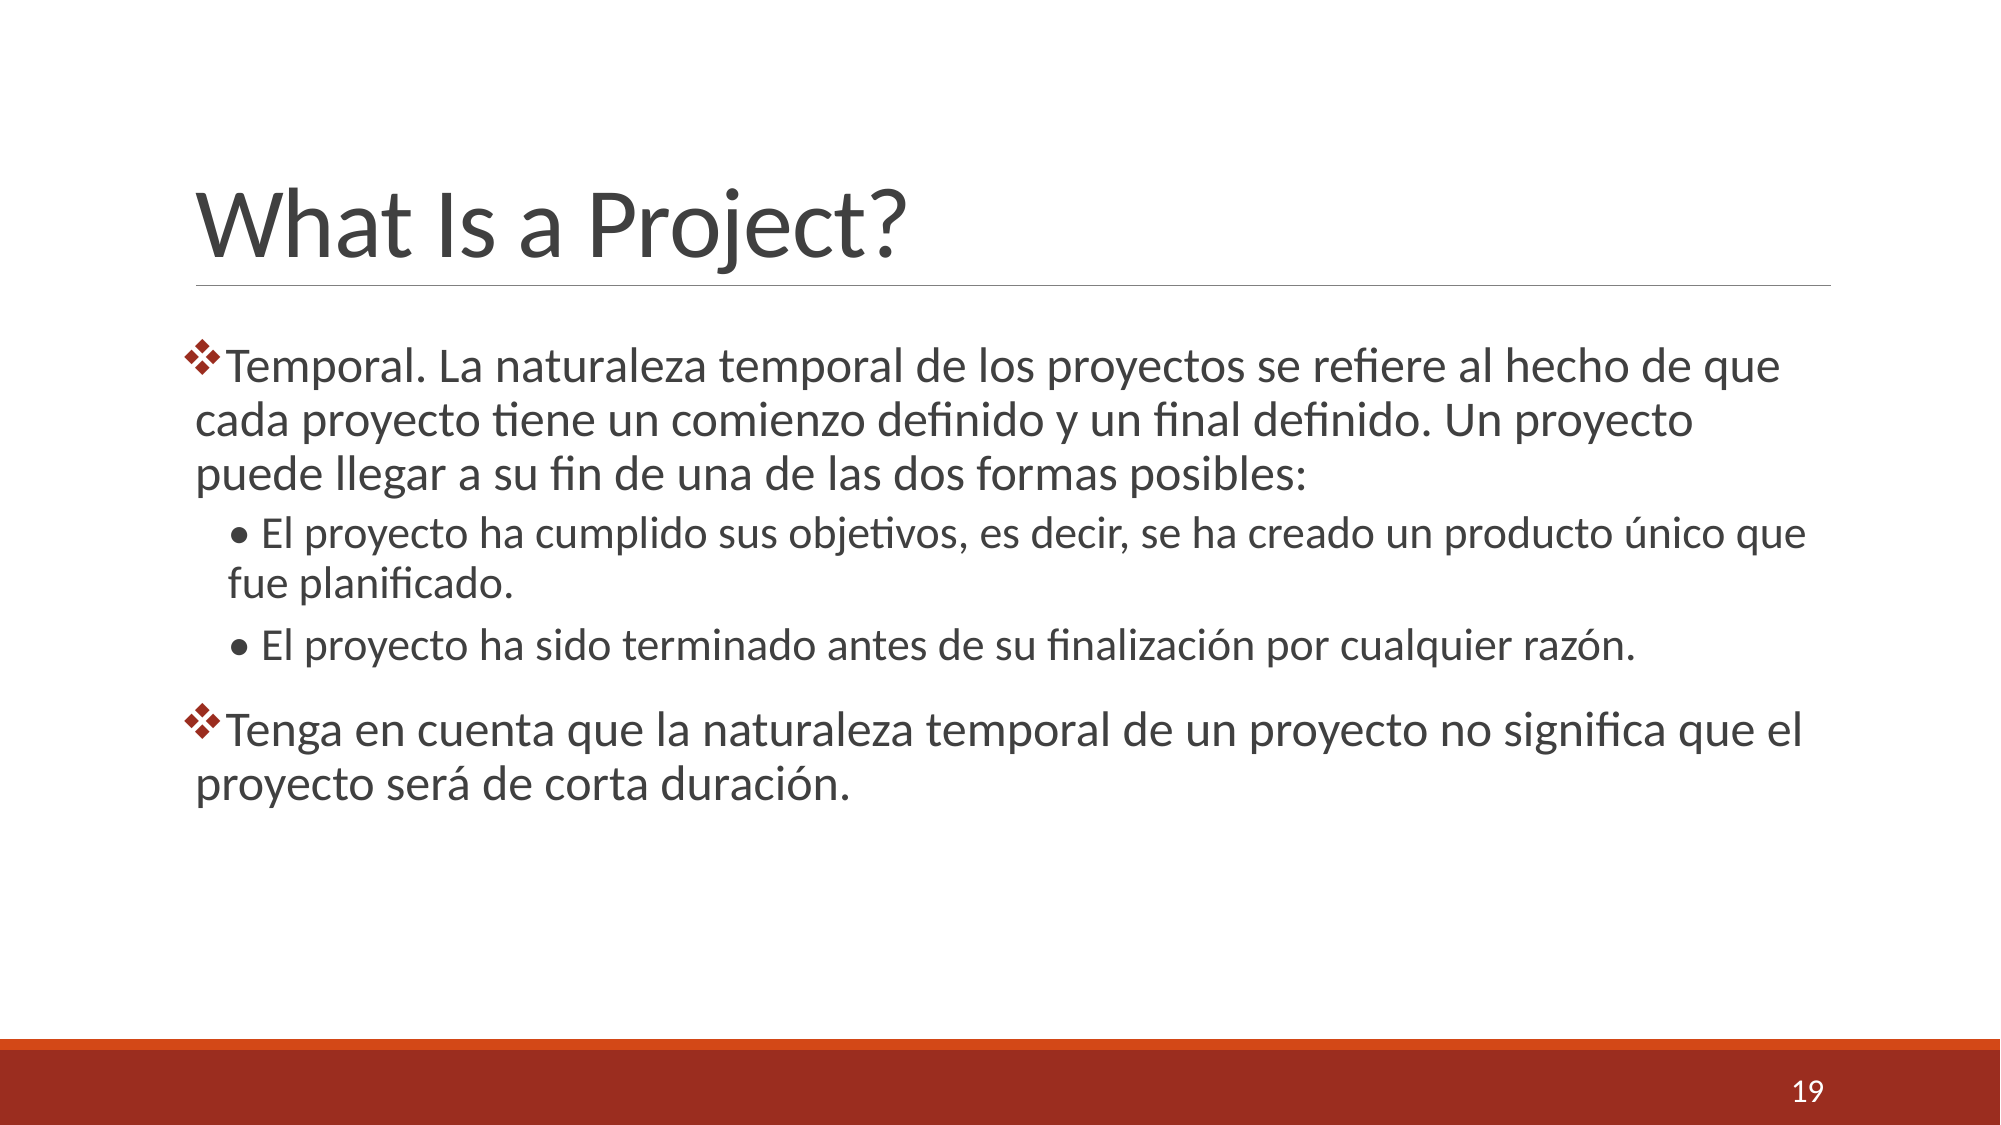

# What Is a Project?
Temporal. La naturaleza temporal de los proyectos se refiere al hecho de que cada proyecto tiene un comienzo definido y un final definido. Un proyecto puede llegar a su fin de una de las dos formas posibles:
• El proyecto ha cumplido sus objetivos, es decir, se ha creado un producto único que fue planificado.
• El proyecto ha sido terminado antes de su finalización por cualquier razón.
Tenga en cuenta que la naturaleza temporal de un proyecto no significa que el proyecto será de corta duración.
19